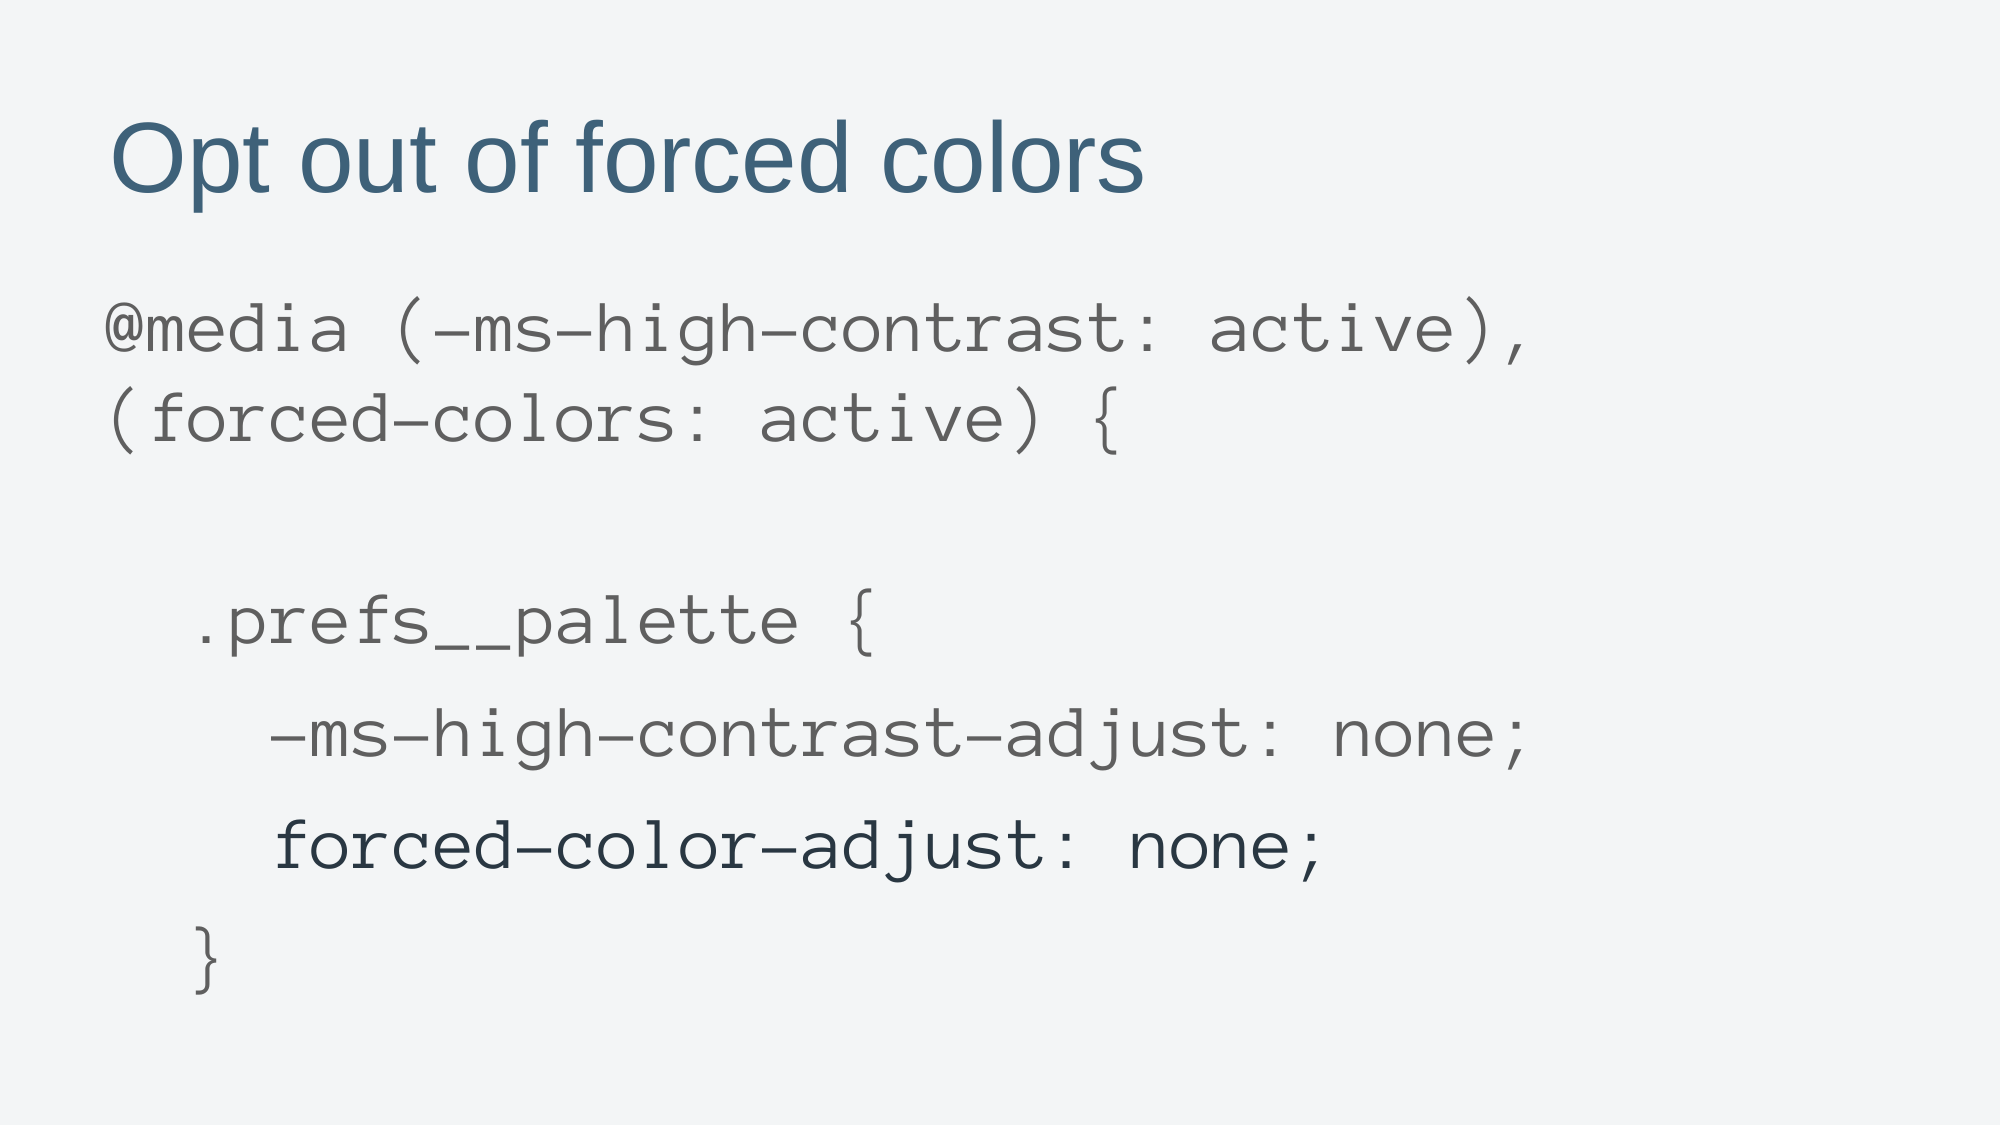

# Opt out of forced colors
@media (-ms-high-contrast: active),
(forced-colors: active) {

  .prefs__palette {
    -ms-high-contrast-adjust: none;
    forced-color-adjust: none;
  }